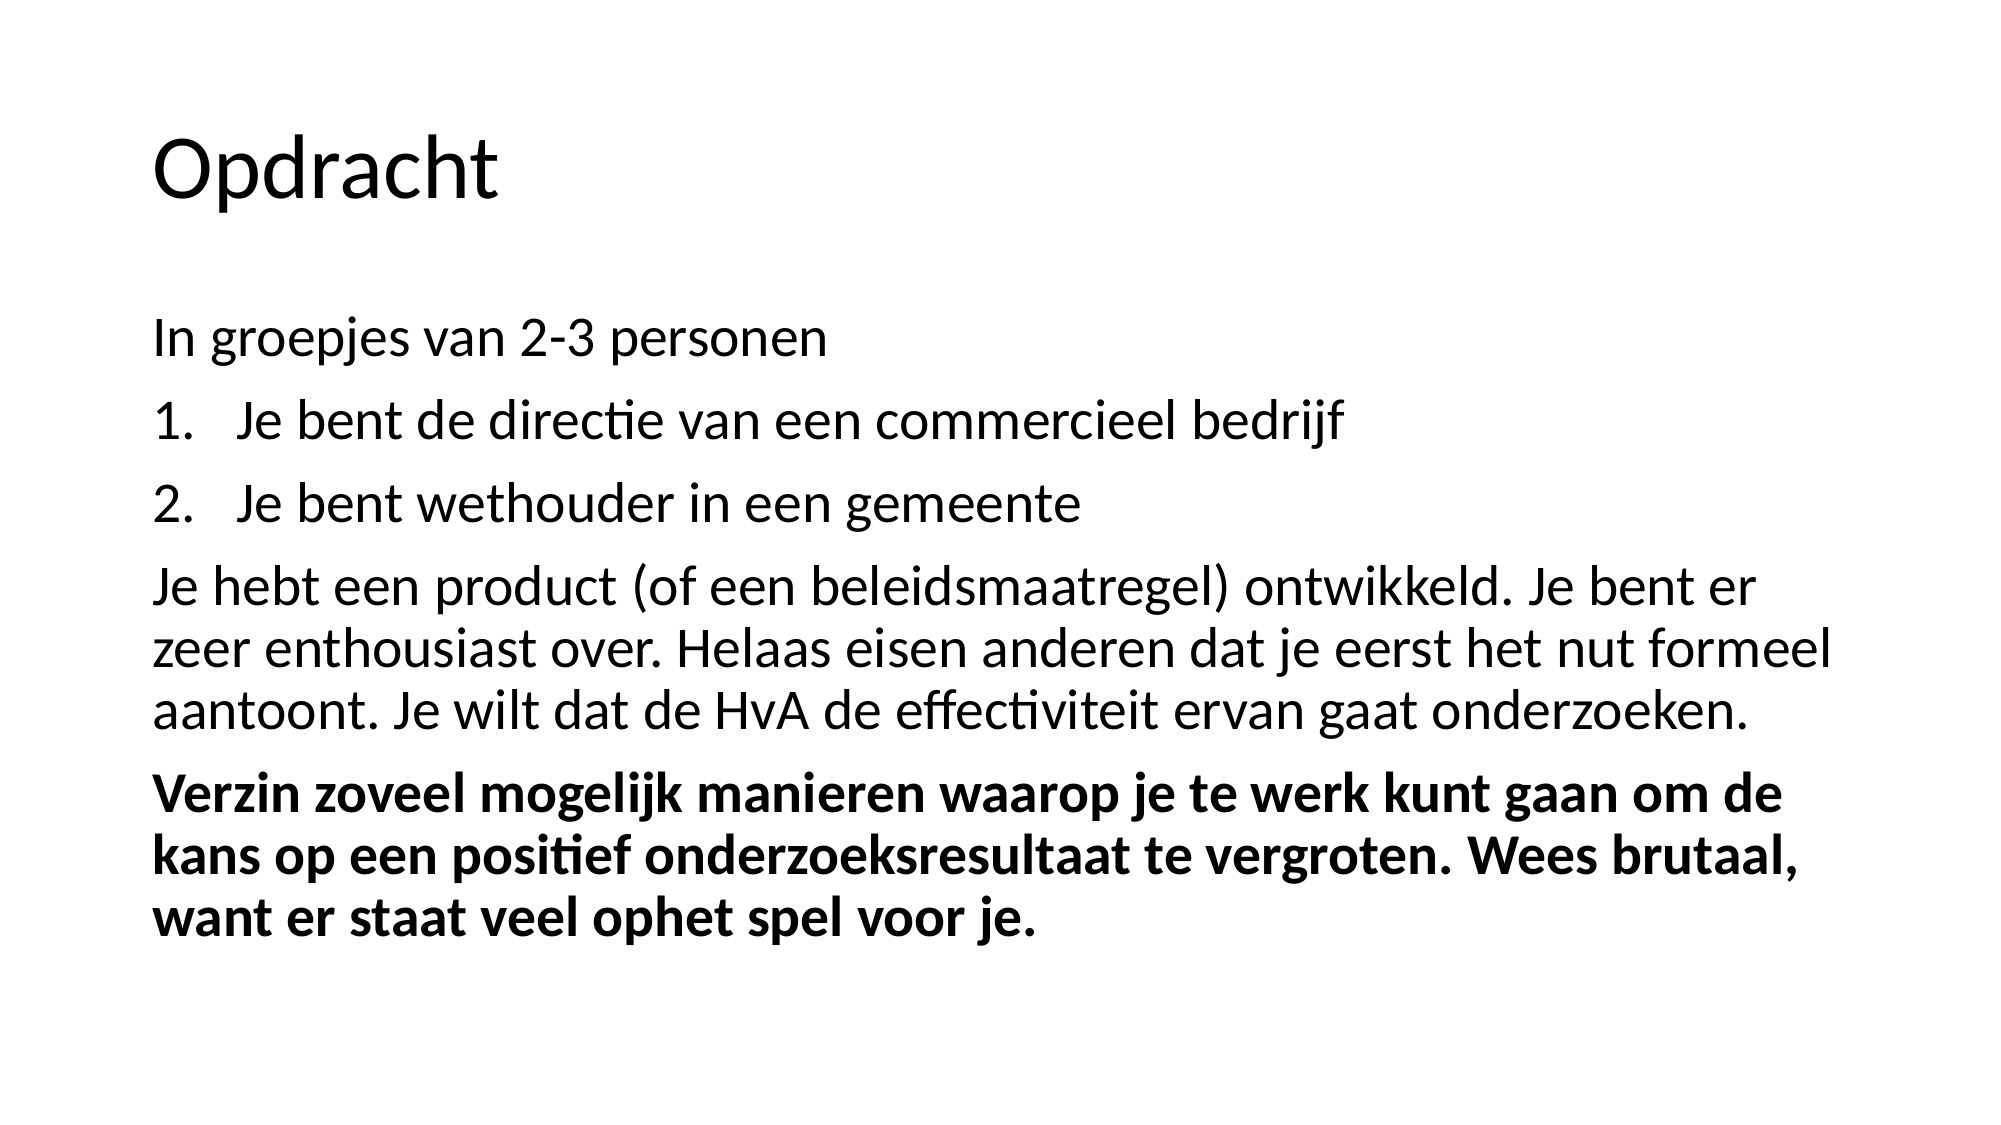

# Opdracht
In groepjes van 2-3 personen
Je bent de directie van een commercieel bedrijf
Je bent wethouder in een gemeente
Je hebt een product (of een beleidsmaatregel) ontwikkeld. Je bent er zeer enthousiast over. Helaas eisen anderen dat je eerst het nut formeel aantoont. Je wilt dat de HvA de effectiviteit ervan gaat onderzoeken.
Verzin zoveel mogelijk manieren waarop je te werk kunt gaan om de kans op een positief onderzoeksresultaat te vergroten. Wees brutaal, want er staat veel ophet spel voor je.